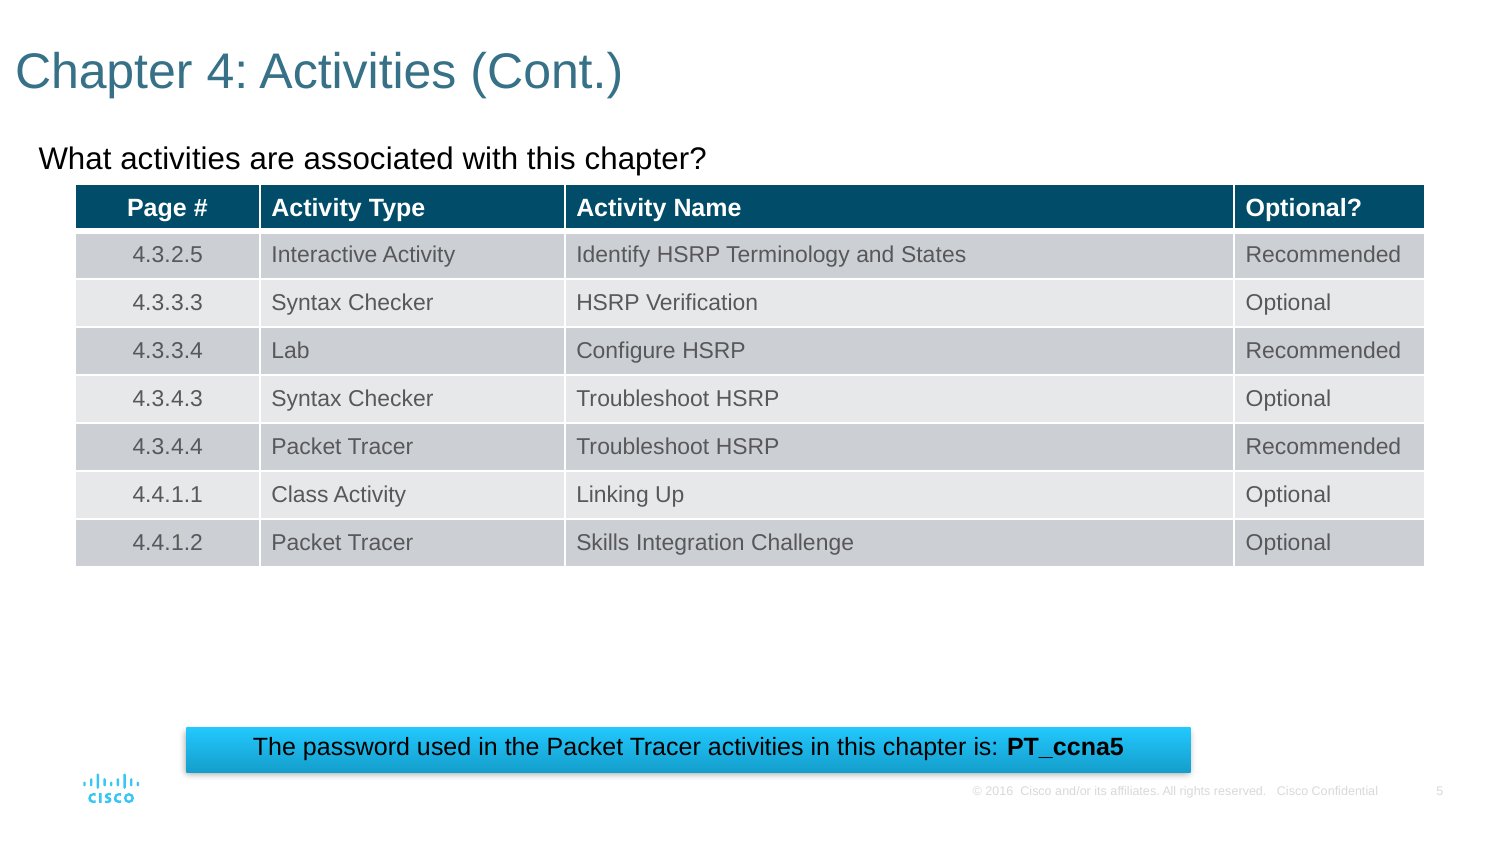

# Chapter 4: Activities (Cont.)
What activities are associated with this chapter?

| Page # | Activity Type | Activity Name | Optional? |
| --- | --- | --- | --- |
| 4.3.2.5 | Interactive Activity | Identify HSRP Terminology and States | Recommended |
| 4.3.3.3 | Syntax Checker | HSRP Verification | Optional |
| 4.3.3.4 | Lab | Configure HSRP | Recommended |
| 4.3.4.3 | Syntax Checker | Troubleshoot HSRP | Optional |
| 4.3.4.4 | Packet Tracer | Troubleshoot HSRP | Recommended |
| 4.4.1.1 | Class Activity | Linking Up | Optional |
| 4.4.1.2 | Packet Tracer | Skills Integration Challenge | Optional |
The password used in the Packet Tracer activities in this chapter is: PT_ccna5